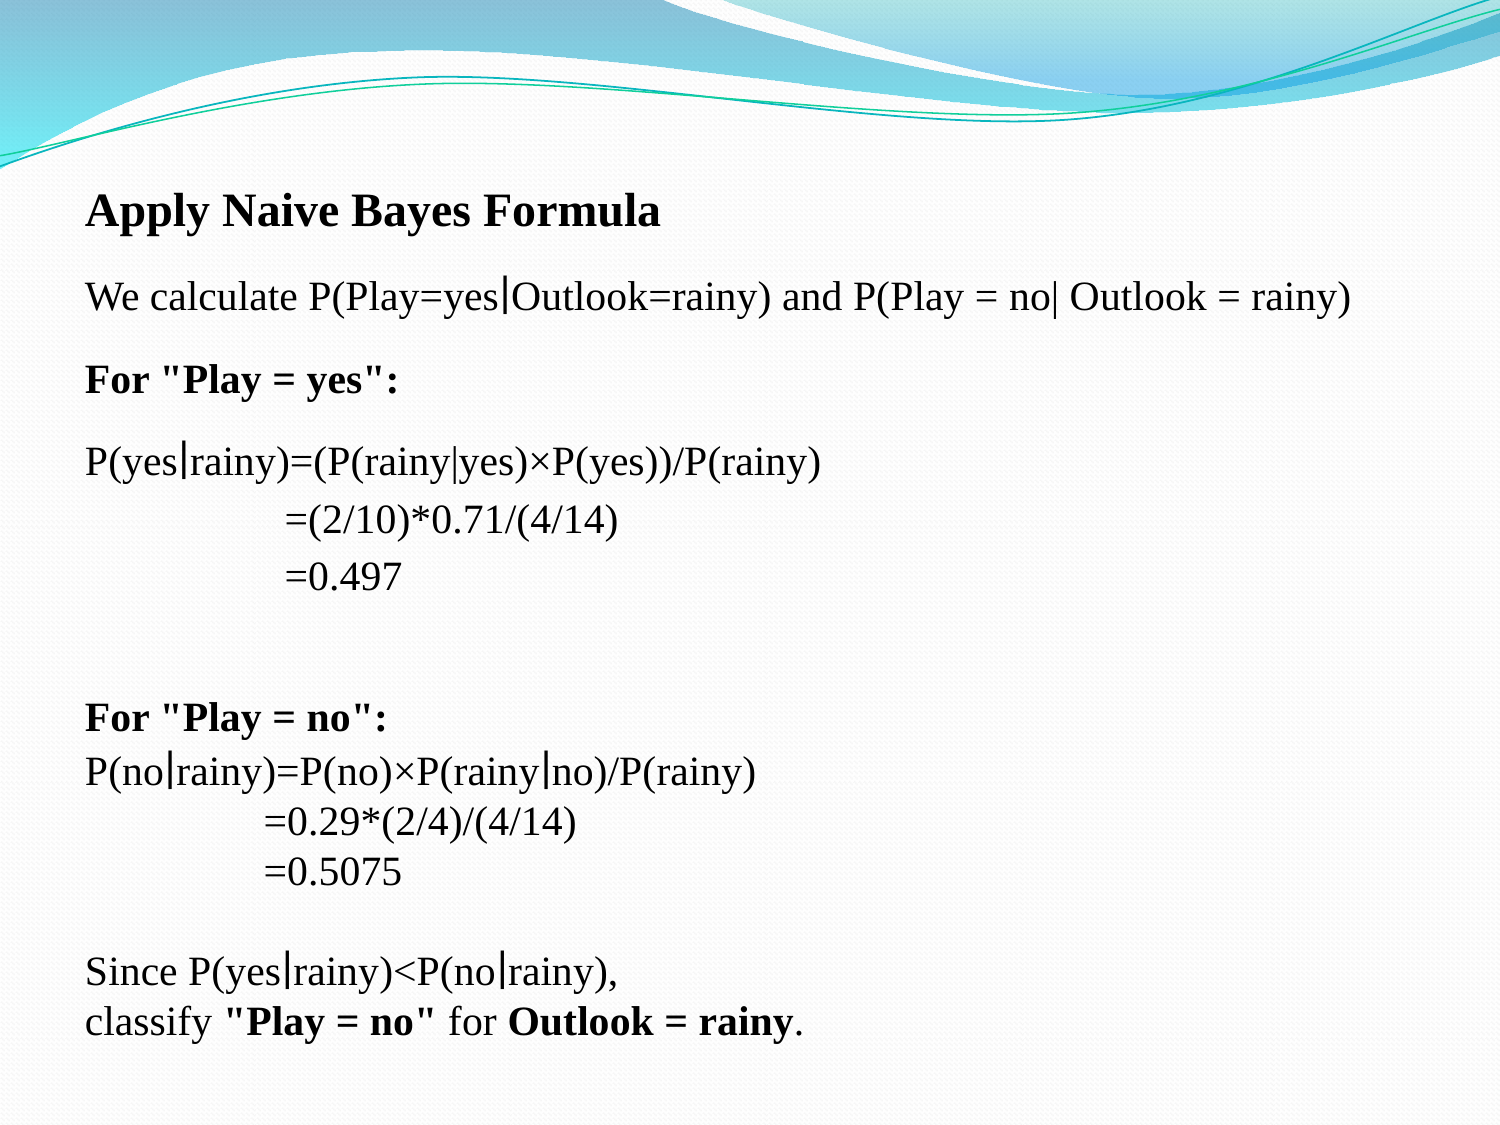

Apply Naive Bayes Formula
We calculate P(Play=yes∣Outlook=rainy) and P(Play = no| Outlook = rainy)
For "Play = yes":
P(yes∣rainy)=(P(rainy|yes)×P(yes))/P(rainy)
                   =(2/10)*0.71/(4/14)
                   =0.497

For "Play = no":
P(no∣rainy)=P(no)×P(rainy∣no)/P(rainy)
                 =0.29*(2/4)/(4/14)
                 =0.5075

Since P(yes∣rainy)<P(no∣rainy),
classify "Play = no" for Outlook = rainy.